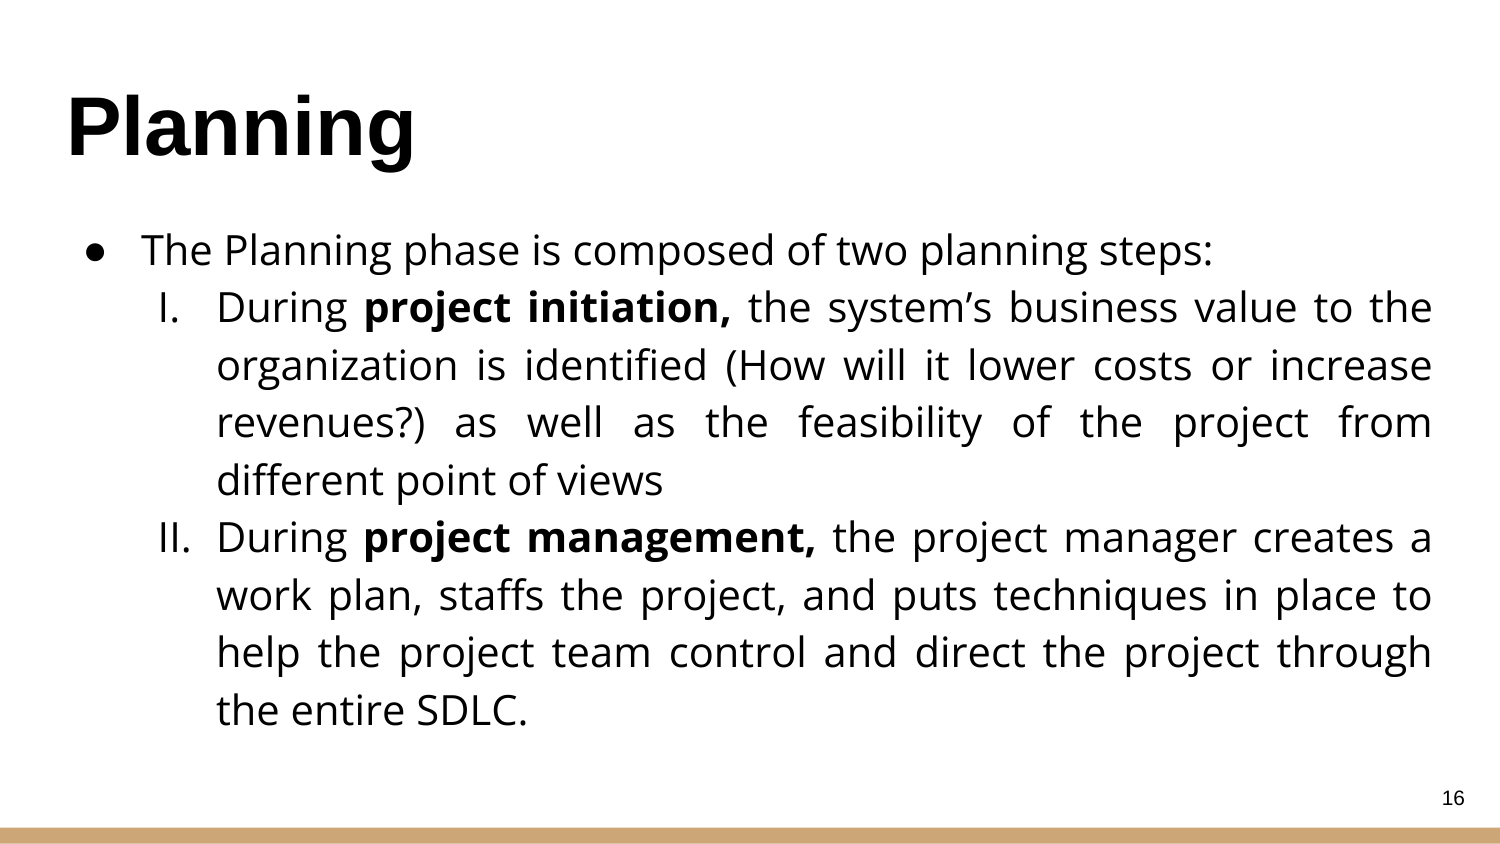

# Planning
The Planning phase is composed of two planning steps:
During project initiation, the system’s business value to the organization is identified (How will it lower costs or increase revenues?) as well as the feasibility of the project from different point of views
During project management, the project manager creates a work plan, staffs the project, and puts techniques in place to help the project team control and direct the project through the entire SDLC.
16